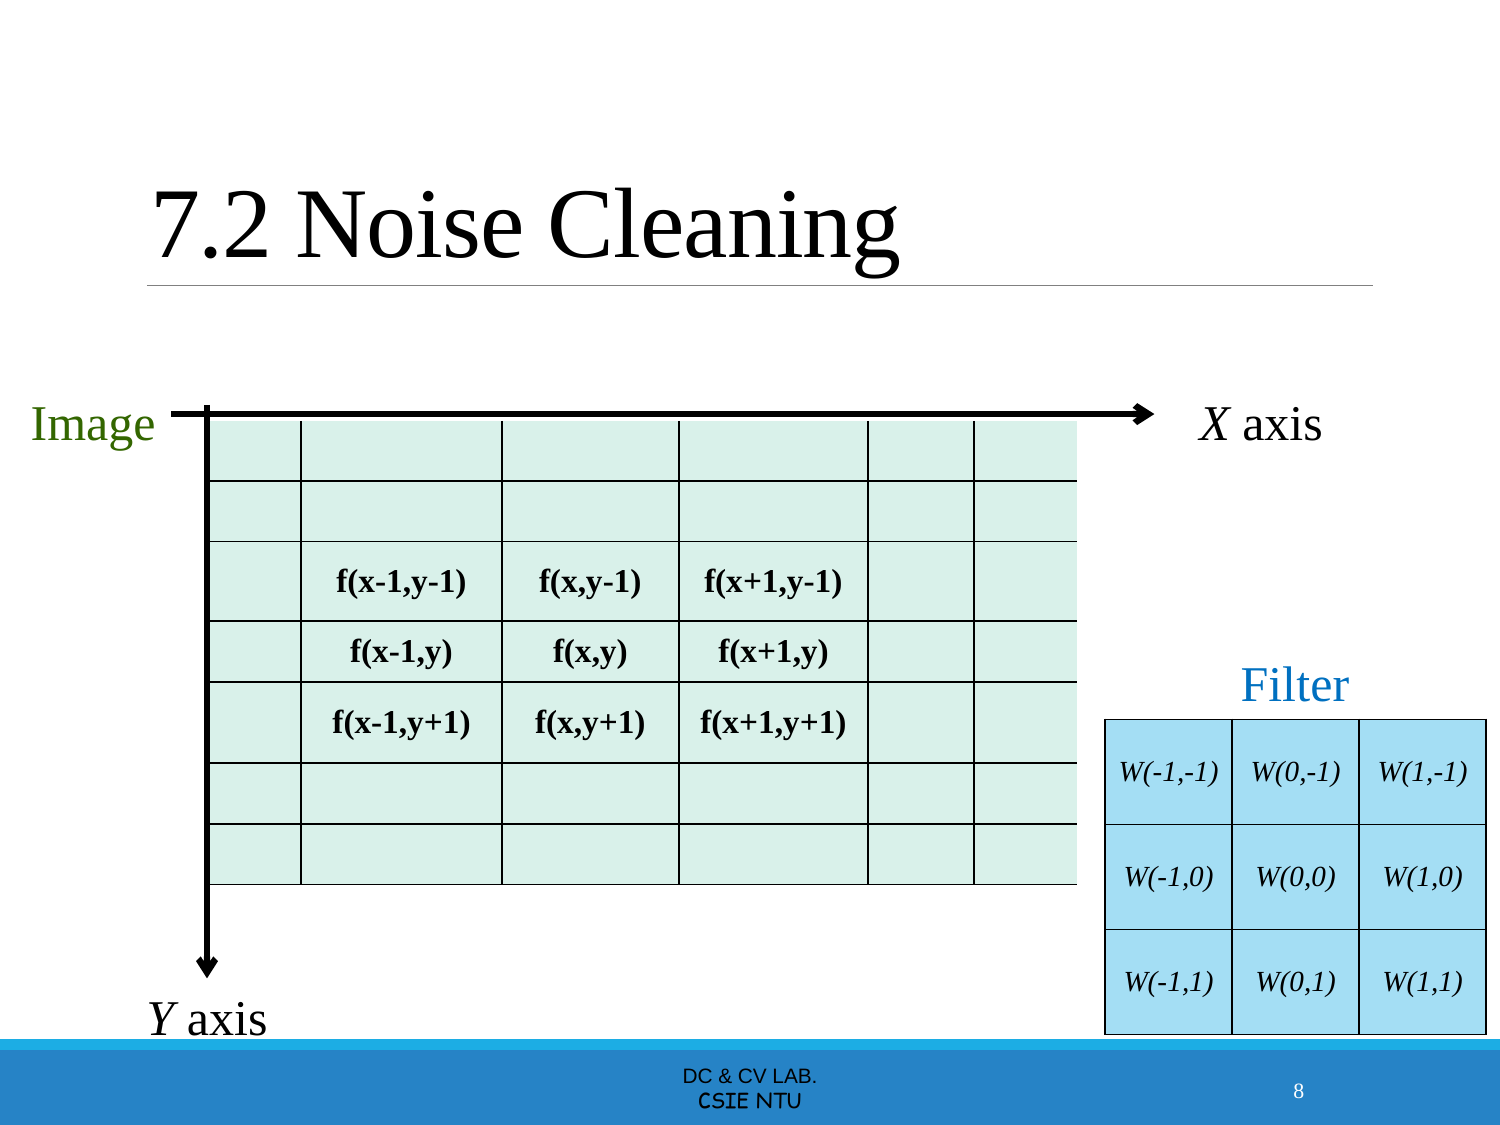

# 7.2 Noise Cleaning
Image
X axis
|  |  |  |  |  |  |
| --- | --- | --- | --- | --- | --- |
|  |  |  |  |  |  |
|  | f(x-1,y-1) | f(x,y-1) | f(x+1,y-1) |  |  |
|  | f(x-1,y) | f(x,y) | f(x+1,y) |  |  |
|  | f(x-1,y+1) | f(x,y+1) | f(x+1,y+1) |  |  |
|  |  |  |  |  |  |
|  |  |  |  |  |  |
Filter
| W(-1,-1) | W(0,-1) | W(1,-1) |
| --- | --- | --- |
| W(-1,0) | W(0,0) | W(1,0) |
| W(-1,1) | W(0,1) | W(1,1) |
Y axis
DC & CV Lab.
CSIE NTU
8